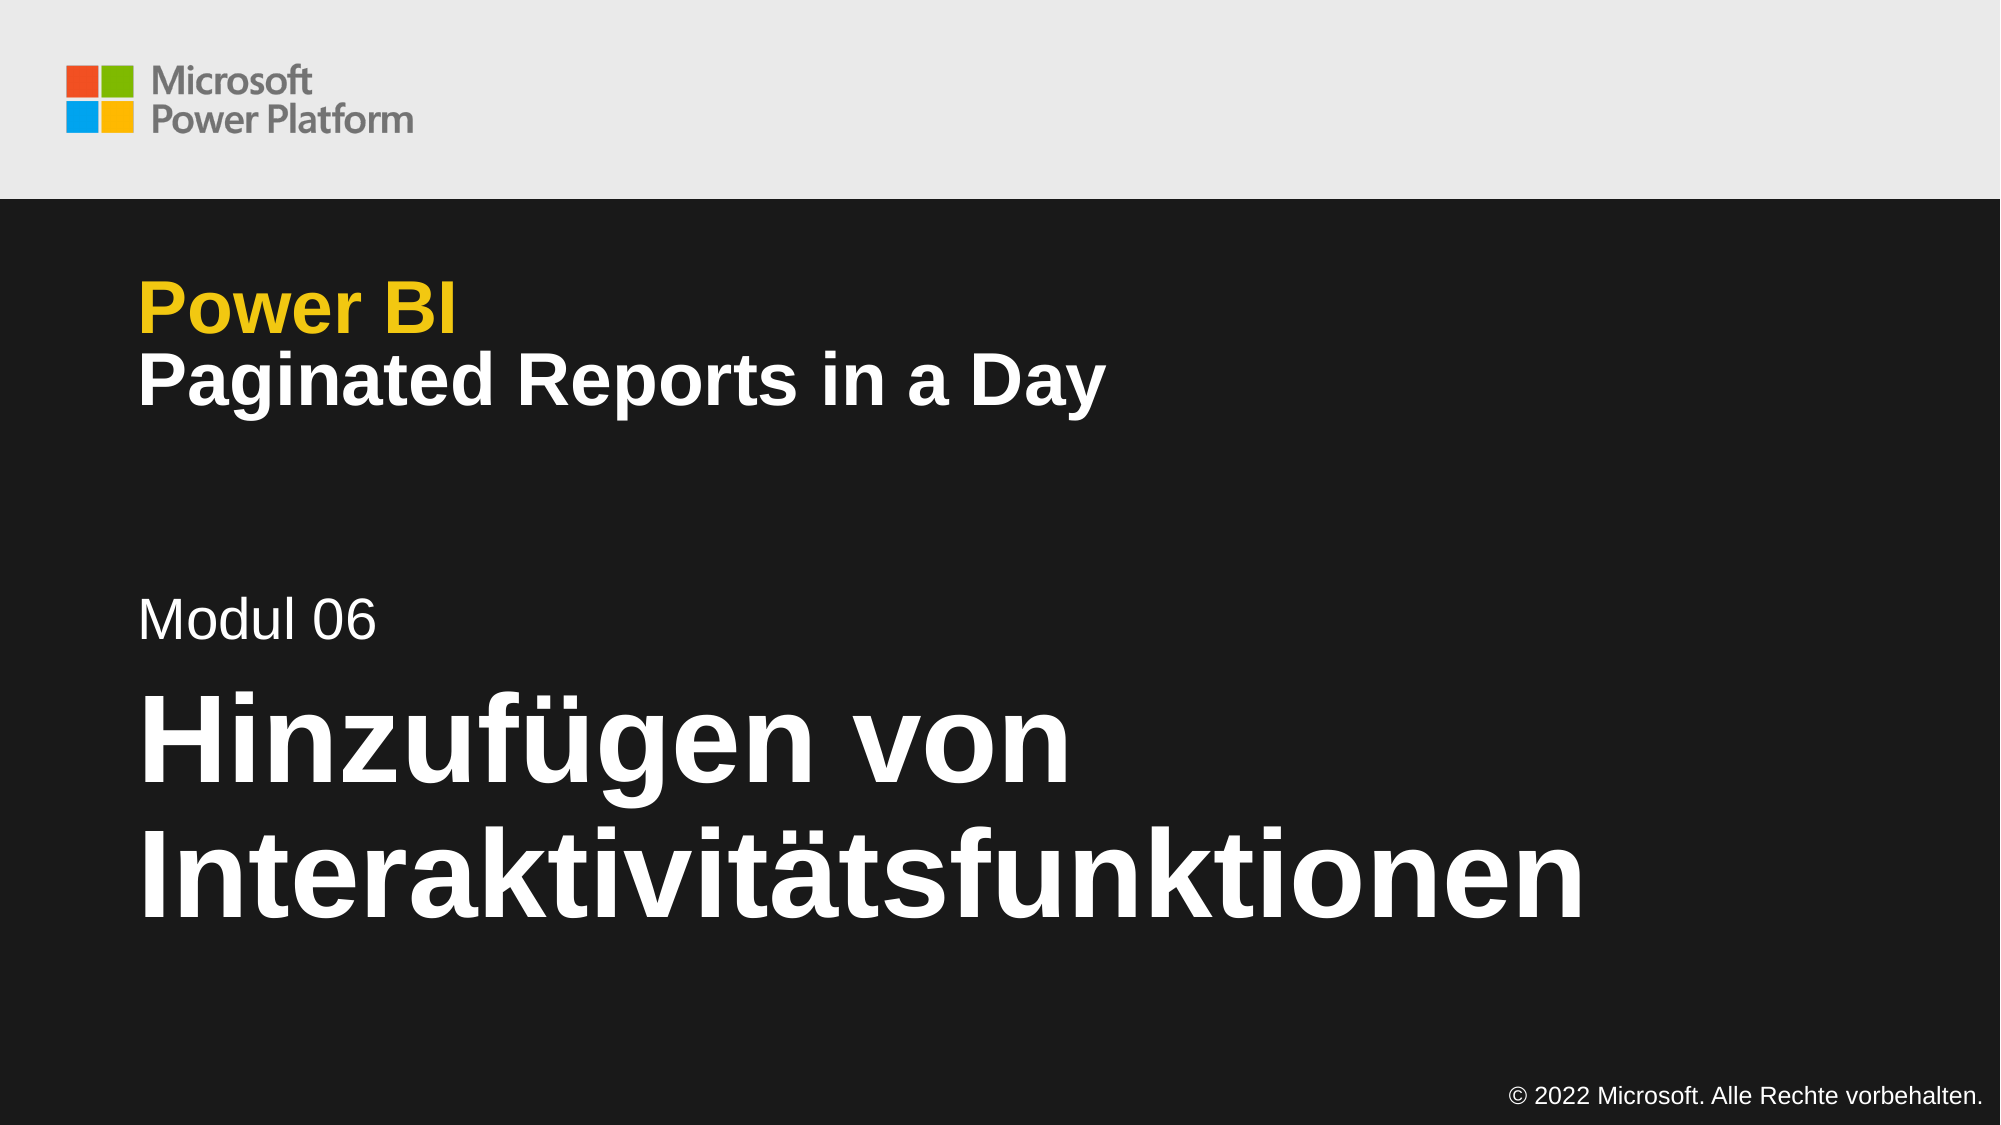

# Power BI Paginated Reports in a Day
Modul 06
Hinzufügen von Interaktivitätsfunktionen
© 2022 Microsoft. Alle Rechte vorbehalten.